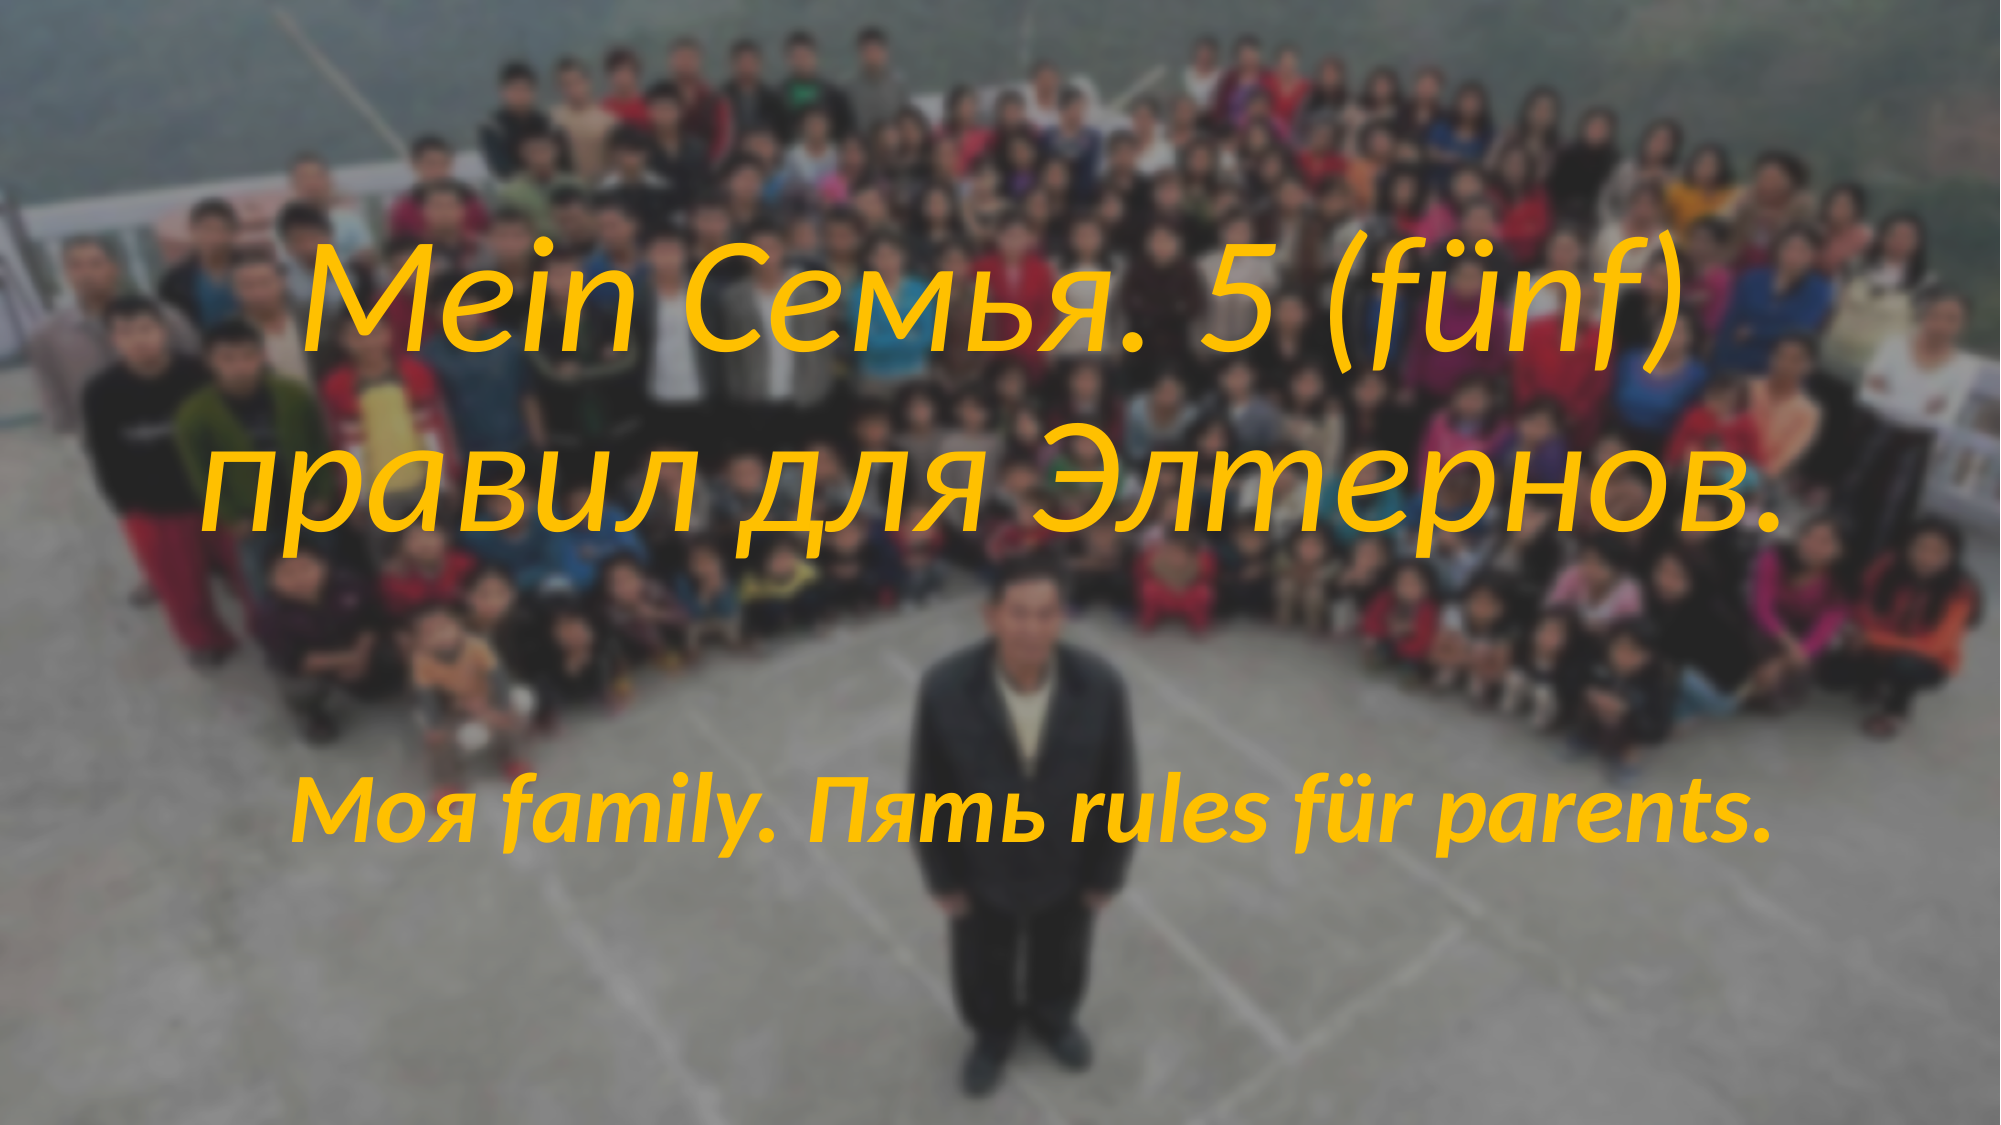

# Mein Семья. 5 (fünf) правил для Элтернов.
Моя family. Пять rules für parents.